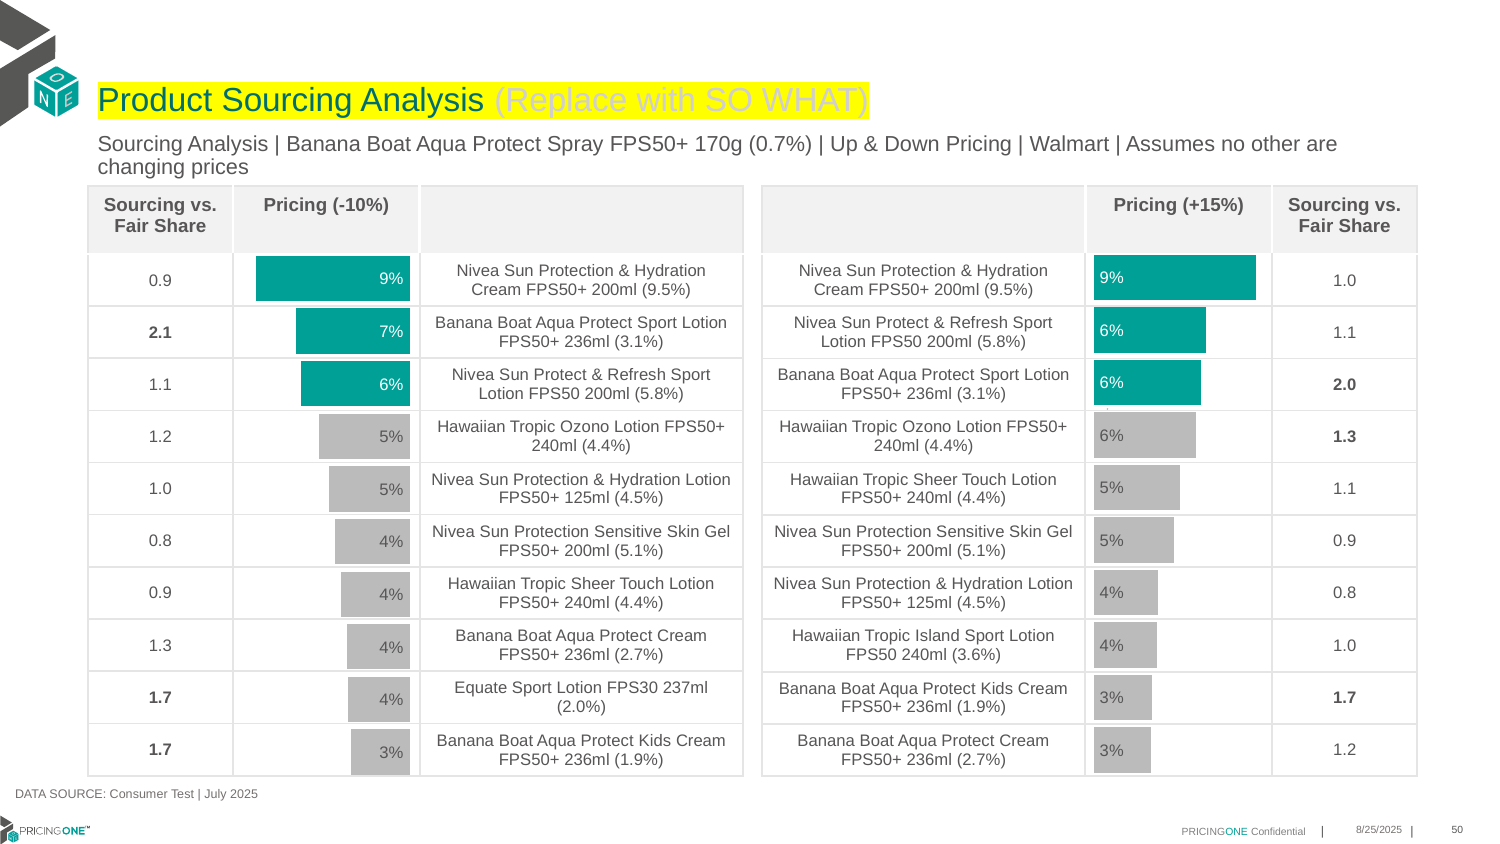

# Product Sourcing Analysis (Replace with SO WHAT)
Sourcing Analysis | Banana Boat Aqua Protect Spray FPS50+ 170g (0.7%) | Up & Down Pricing | Walmart | Assumes no other are changing prices
| Sourcing vs. Fair Share | Pricing (-10%) |  |
| --- | --- | --- |
| 0.9 |  | Nivea Sun Protection & Hydration Cream FPS50+ 200ml (9.5%) |
| 2.1 |  | Banana Boat Aqua Protect Sport Lotion FPS50+ 236ml (3.1%) |
| 1.1 |  | Nivea Sun Protect & Refresh Sport Lotion FPS50 200ml (5.8%) |
| 1.2 |  | Hawaiian Tropic Ozono Lotion FPS50+ 240ml (4.4%) |
| 1.0 |  | Nivea Sun Protection & Hydration Lotion FPS50+ 125ml (4.5%) |
| 0.8 |  | Nivea Sun Protection Sensitive Skin Gel FPS50+ 200ml (5.1%) |
| 0.9 |  | Hawaiian Tropic Sheer Touch Lotion FPS50+ 240ml (4.4%) |
| 1.3 |  | Banana Boat Aqua Protect Cream FPS50+ 236ml (2.7%) |
| 1.7 |  | Equate Sport Lotion FPS30 237ml (2.0%) |
| 1.7 |  | Banana Boat Aqua Protect Kids Cream FPS50+ 236ml (1.9%) |
|  | Pricing (+15%) | Sourcing vs. Fair Share |
| --- | --- | --- |
| Nivea Sun Protection & Hydration Cream FPS50+ 200ml (9.5%) |  | 1.0 |
| Nivea Sun Protect & Refresh Sport Lotion FPS50 200ml (5.8%) |  | 1.1 |
| Banana Boat Aqua Protect Sport Lotion FPS50+ 236ml (3.1%) |  | 2.0 |
| Hawaiian Tropic Ozono Lotion FPS50+ 240ml (4.4%) |  | 1.3 |
| Hawaiian Tropic Sheer Touch Lotion FPS50+ 240ml (4.4%) |  | 1.1 |
| Nivea Sun Protection Sensitive Skin Gel FPS50+ 200ml (5.1%) |  | 0.9 |
| Nivea Sun Protection & Hydration Lotion FPS50+ 125ml (4.5%) |  | 0.8 |
| Hawaiian Tropic Island Sport Lotion FPS50 240ml (3.6%) |  | 1.0 |
| Banana Boat Aqua Protect Kids Cream FPS50+ 236ml (1.9%) |  | 1.7 |
| Banana Boat Aqua Protect Cream FPS50+ 236ml (2.7%) |  | 1.2 |

### Chart

| Category | Banana Boat Aqua Protect Spray FPS50+ 170g (0.7%) |
|---|---|
| Nivea Sun Protection & Hydration Cream FPS50+ 200ml (9.5%) | 0.0936727097371996 |
| Nivea Sun Protect & Refresh Sport Lotion FPS50 200ml (5.8%) | 0.06491730597262944 |
| Banana Boat Aqua Protect Sport Lotion FPS50+ 236ml (3.1%) | 0.06227878497062303 |
| Hawaiian Tropic Ozono Lotion FPS50+ 240ml (4.4%) | 0.059194937043228 |
| Hawaiian Tropic Sheer Touch Lotion FPS50+ 240ml (4.4%) | 0.0497197279995683 |
| Nivea Sun Protection Sensitive Skin Gel FPS50+ 200ml (5.1%) | 0.04618504463537188 |
| Nivea Sun Protection & Hydration Lotion FPS50+ 125ml (4.5%) | 0.03712353522906952 |
| Hawaiian Tropic Island Sport Lotion FPS50 240ml (3.6%) | 0.036396442299312055 |
| Banana Boat Aqua Protect Kids Cream FPS50+ 236ml (1.9%) | 0.033464308858378325 |
| Banana Boat Aqua Protect Cream FPS50+ 236ml (2.7%) | 0.03327649557413924 |

### Chart

| Category | Banana Boat Aqua Protect Spray FPS50+ 170g (0.7%) |
|---|---|
| Nivea Sun Protection & Hydration Cream FPS50+ 200ml (9.5%) | 0.08791723947848198 |
| Banana Boat Aqua Protect Sport Lotion FPS50+ 236ml (3.1%) | 0.06540140845065068 |
| Nivea Sun Protect & Refresh Sport Lotion FPS50 200ml (5.8%) | 0.062350071983045895 |
| Hawaiian Tropic Ozono Lotion FPS50+ 240ml (4.4%) | 0.05175507290874672 |
| Nivea Sun Protection & Hydration Lotion FPS50+ 125ml (4.5%) | 0.04657849704252028 |
| Nivea Sun Protection Sensitive Skin Gel FPS50+ 200ml (5.1%) | 0.04304948089947866 |
| Hawaiian Tropic Sheer Touch Lotion FPS50+ 240ml (4.4%) | 0.039618329551060226 |
| Banana Boat Aqua Protect Cream FPS50+ 236ml (2.7%) | 0.0359951218931837 |
| Equate Sport Lotion FPS30 237ml (2.0%) | 0.03534568151076445 |
| Banana Boat Aqua Protect Kids Cream FPS50+ 236ml (1.9%) | 0.03381895550200597 |
DATA SOURCE: Consumer Test | July 2025

8/25/2025
50